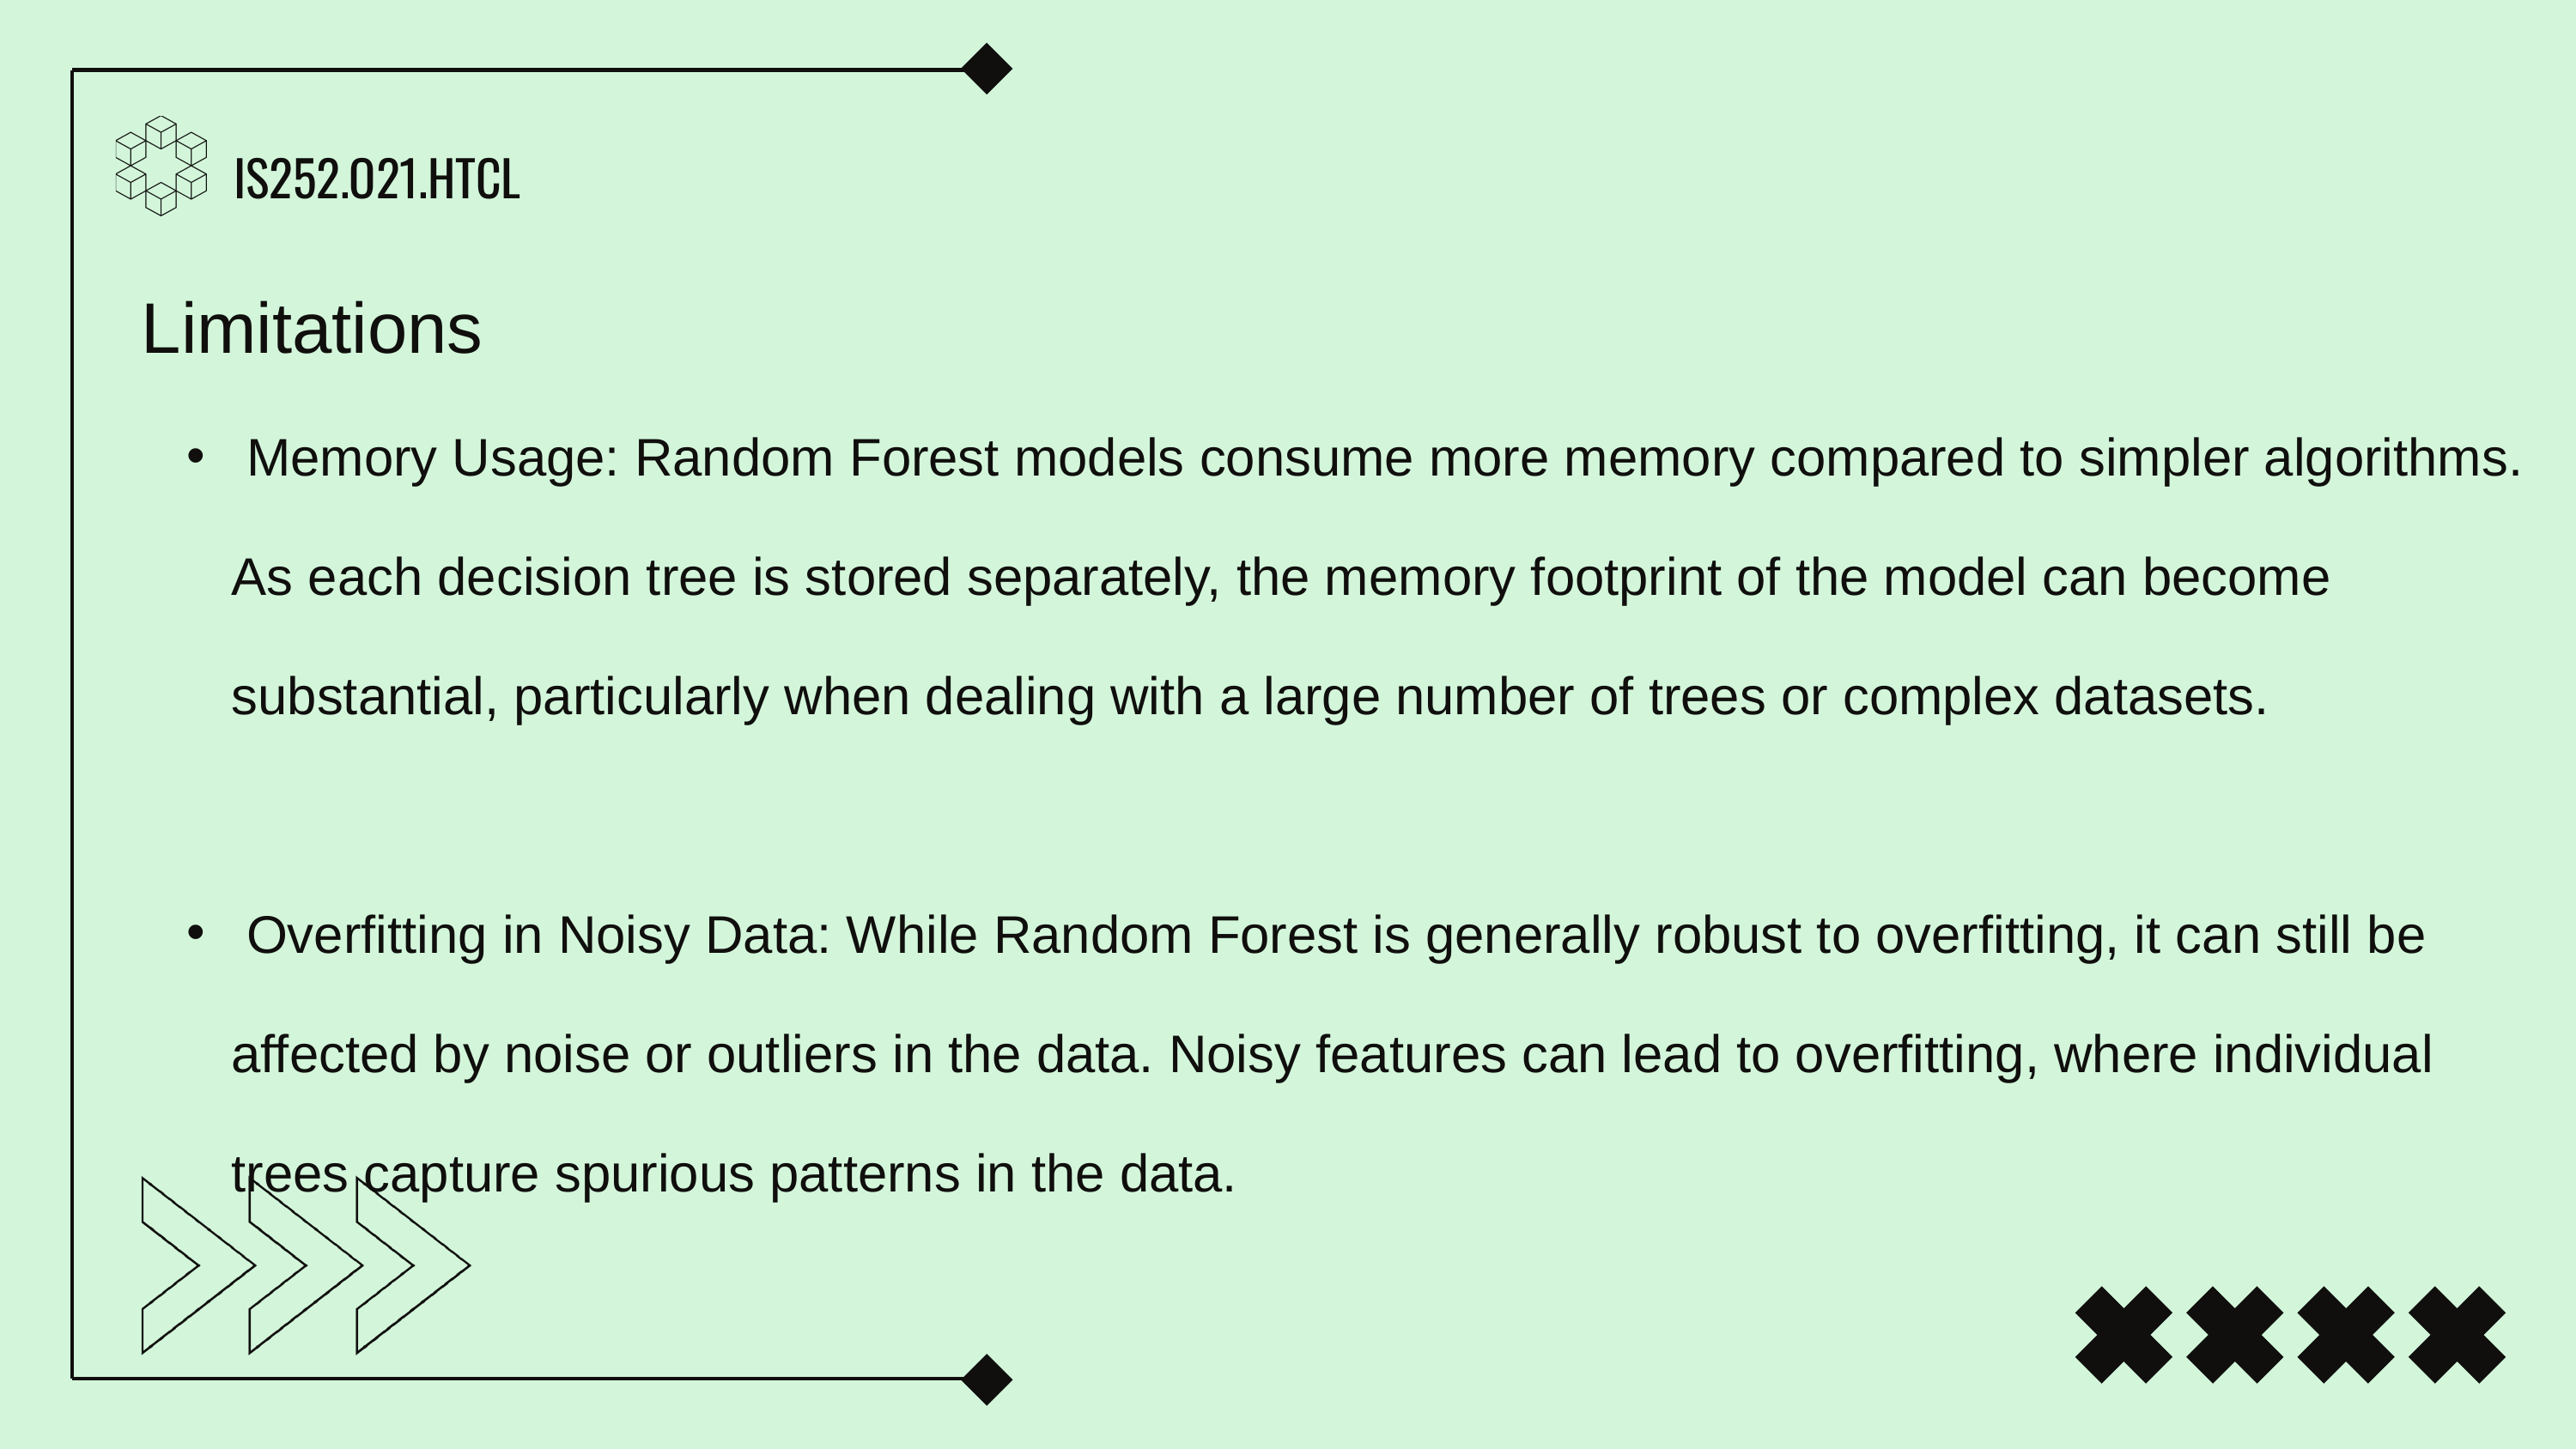

IS252.O21.HTCL
Limitations
 Memory Usage: Random Forest models consume more memory compared to simpler algorithms. As each decision tree is stored separately, the memory footprint of the model can become substantial, particularly when dealing with a large number of trees or complex datasets.

 Overfitting in Noisy Data: While Random Forest is generally robust to overfitting, it can still be affected by noise or outliers in the data. Noisy features can lead to overfitting, where individual trees capture spurious patterns in the data.